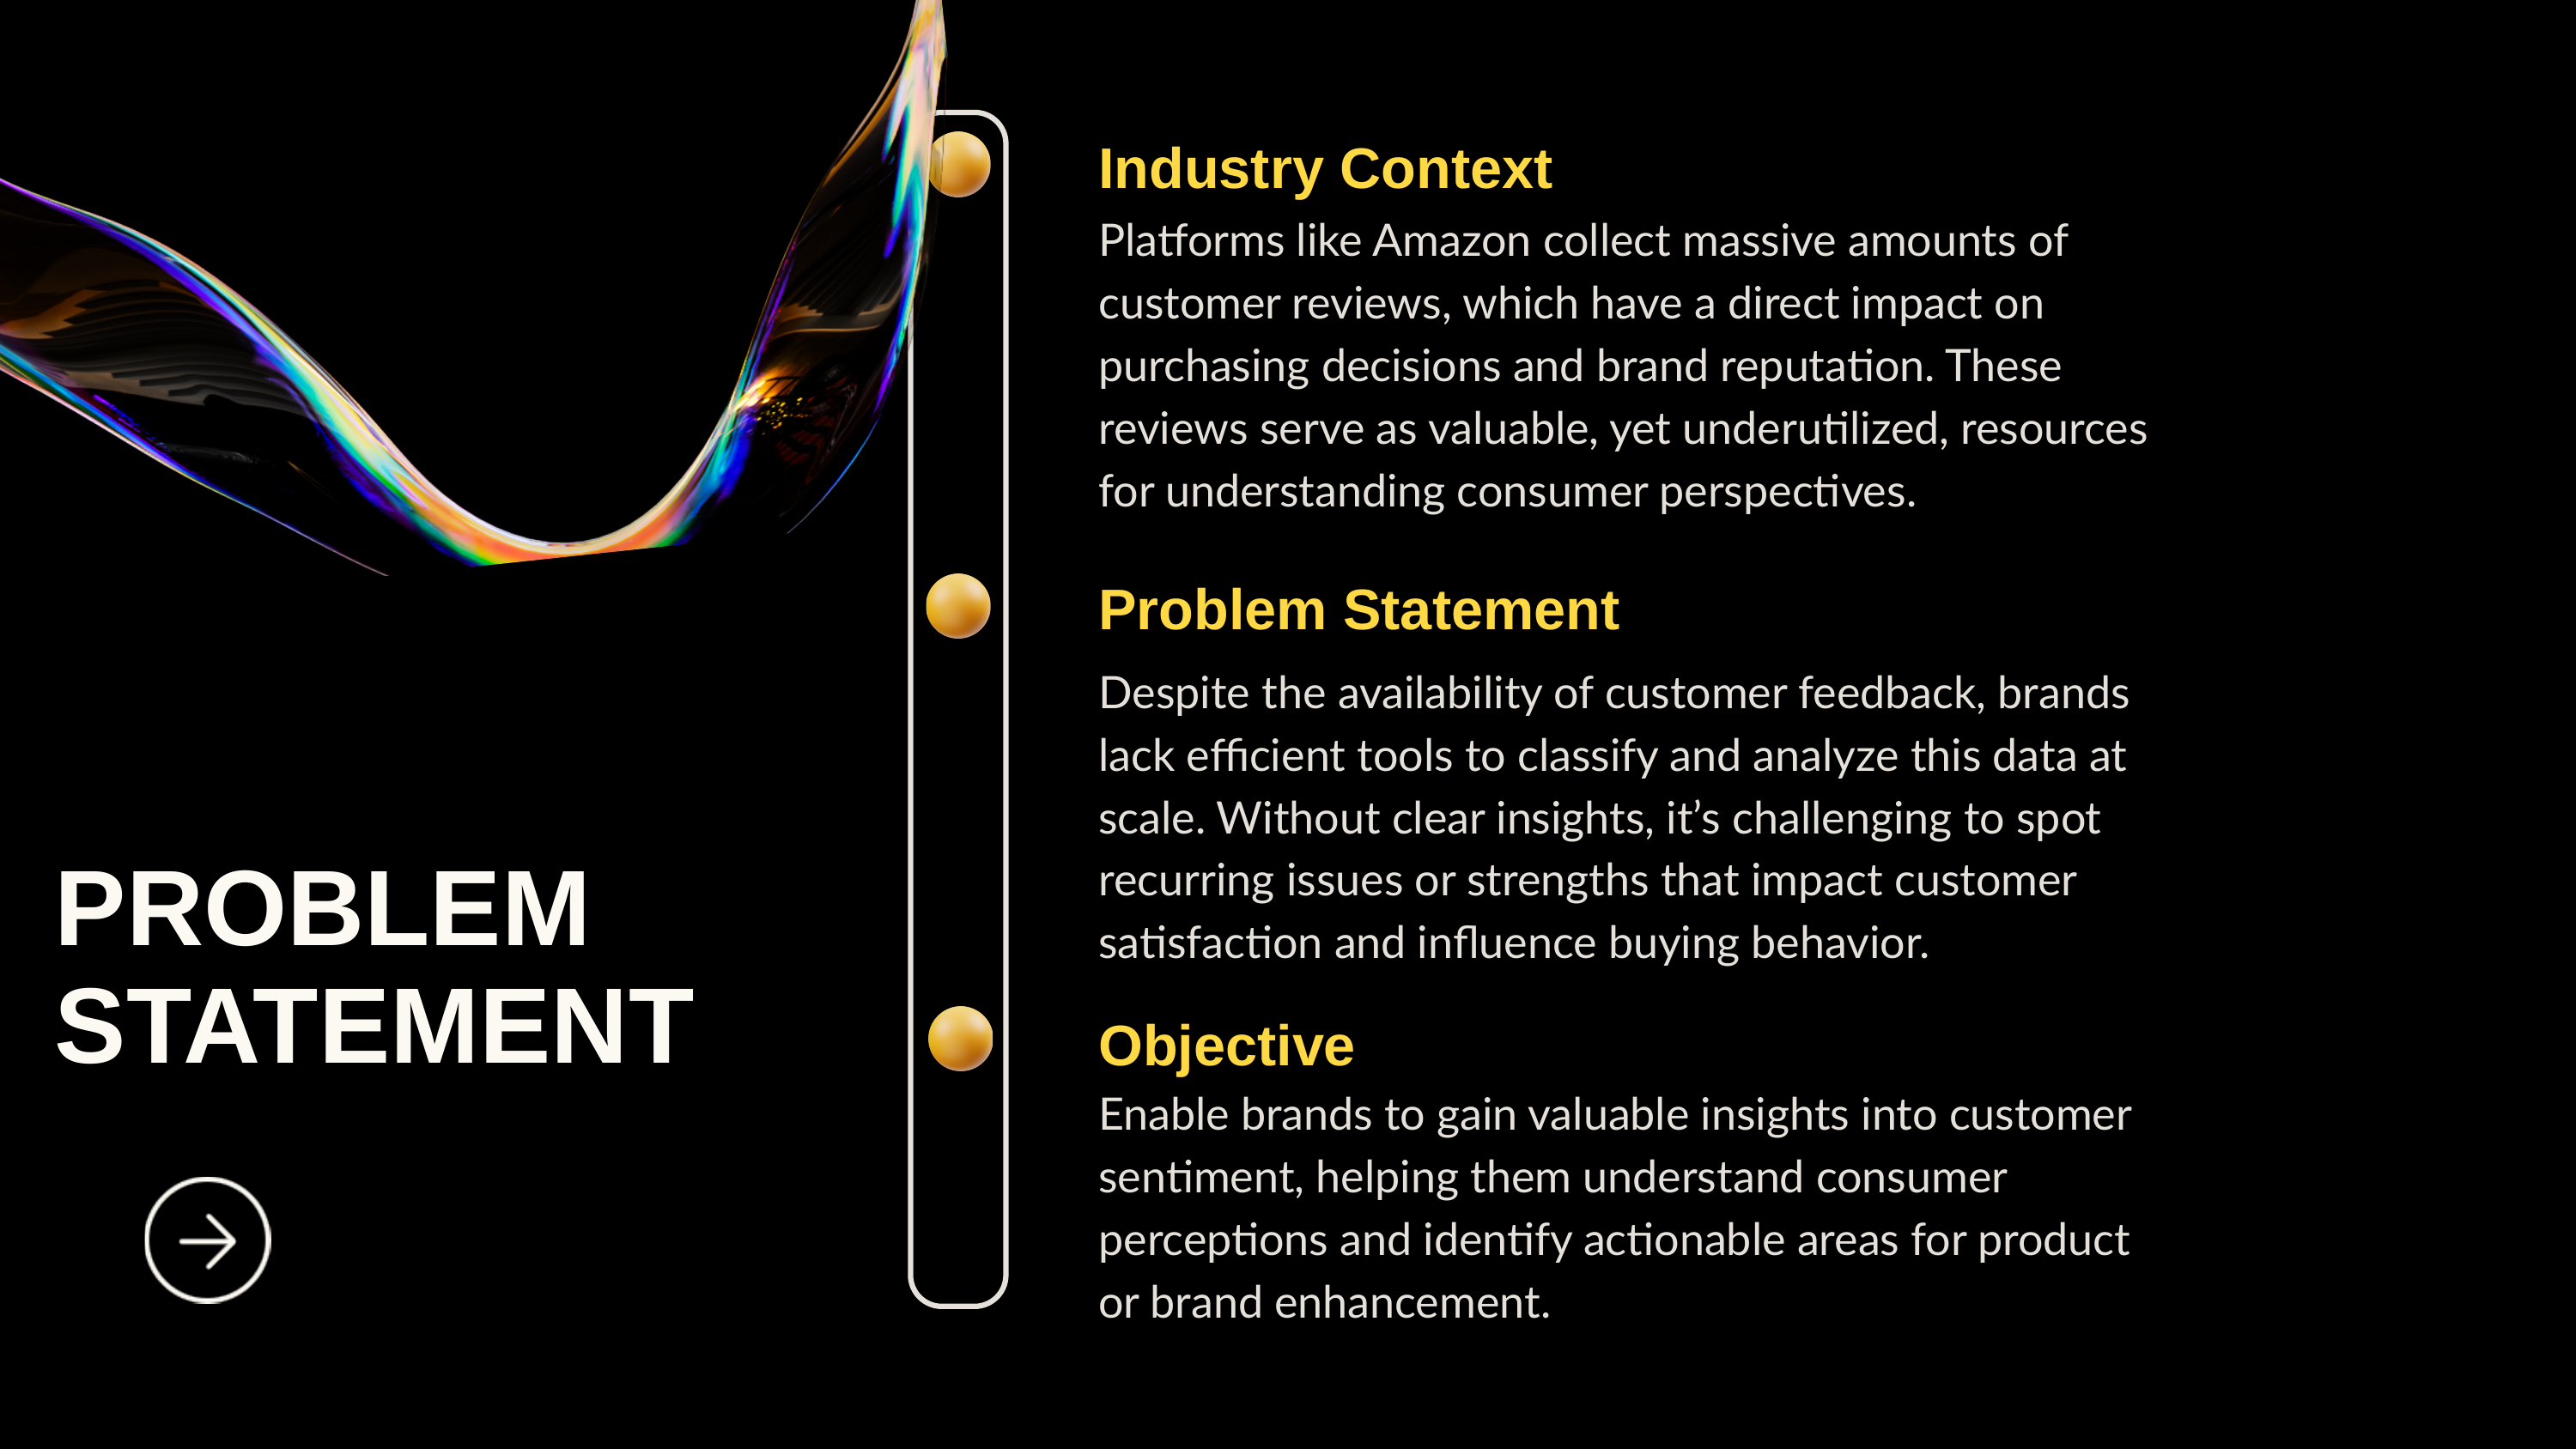

Industry Context

Platforms like Amazon collect massive amounts of customer reviews, which have a direct impact on purchasing decisions and brand reputation. These reviews serve as valuable, yet underutilized, resources for understanding consumer perspectives.

Problem Statement

Despite the availability of customer feedback, brands lack efficient tools to classify and analyze this data at scale. Without clear insights, it’s challenging to spot recurring issues or strengths that impact customer satisfaction and influence buying behavior.

PROBLEM STATEMENT
Objective

Enable brands to gain valuable insights into customer sentiment, helping them understand consumer perceptions and identify actionable areas for product or brand enhancement.